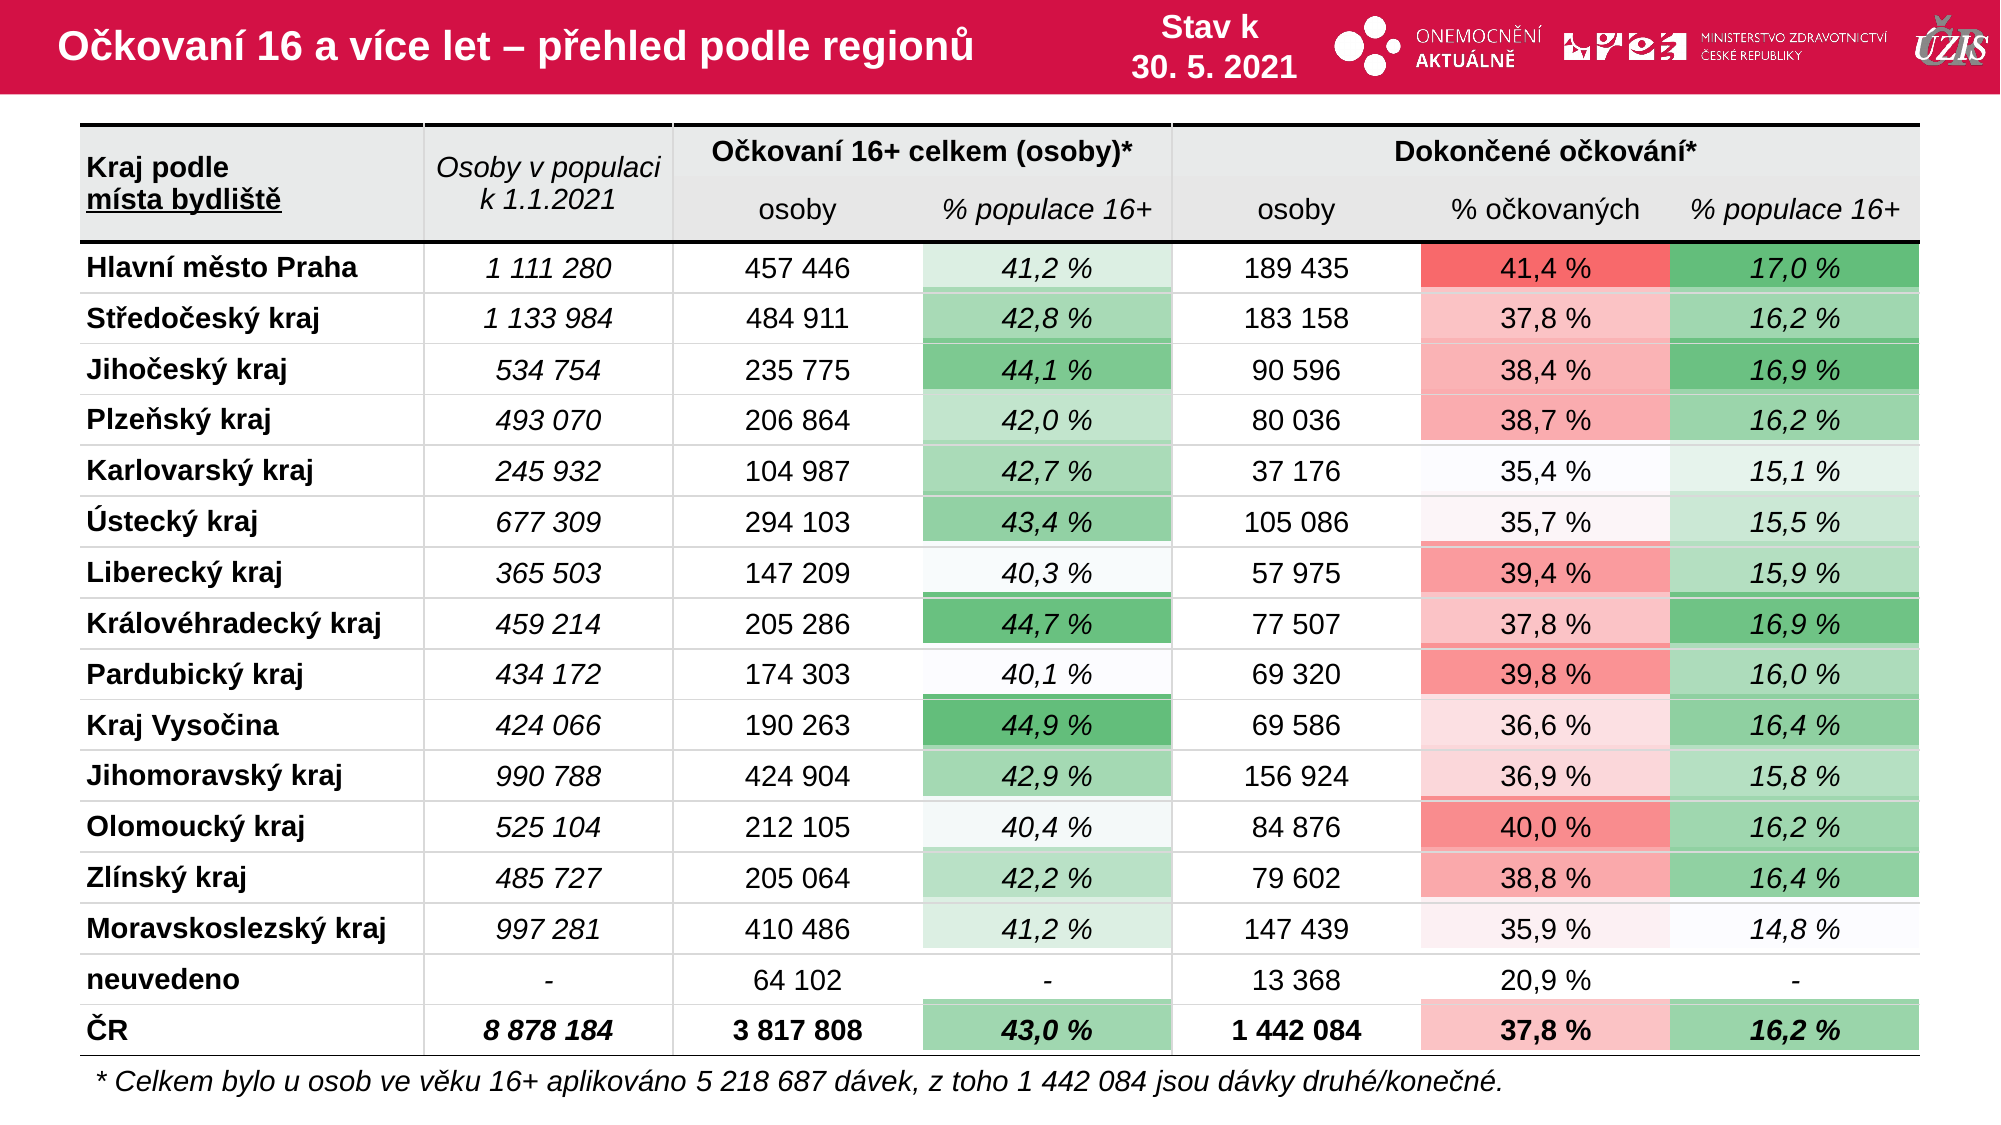

# Očkovaní 16 a více let – přehled podle regionů
Stav k
30. 5. 2021
| Kraj podle místa bydliště | Osoby v populaci k 1.1.2021 | Očkovaní 16+ celkem (osoby)\* |  | Dokončené očkování\* |  |  |
| --- | --- | --- | --- | --- | --- | --- |
|  |  | osoby | % populace 16+ | osoby | % očkovaných | % populace 16+ |
| Hlavní město Praha | 1 111 280 | 457 446 | 41,2 % | 189 435 | 41,4 % | 17,0 % |
| Středočeský kraj | 1 133 984 | 484 911 | 42,8 % | 183 158 | 37,8 % | 16,2 % |
| Jihočeský kraj | 534 754 | 235 775 | 44,1 % | 90 596 | 38,4 % | 16,9 % |
| Plzeňský kraj | 493 070 | 206 864 | 42,0 % | 80 036 | 38,7 % | 16,2 % |
| Karlovarský kraj | 245 932 | 104 987 | 42,7 % | 37 176 | 35,4 % | 15,1 % |
| Ústecký kraj | 677 309 | 294 103 | 43,4 % | 105 086 | 35,7 % | 15,5 % |
| Liberecký kraj | 365 503 | 147 209 | 40,3 % | 57 975 | 39,4 % | 15,9 % |
| Královéhradecký kraj | 459 214 | 205 286 | 44,7 % | 77 507 | 37,8 % | 16,9 % |
| Pardubický kraj | 434 172 | 174 303 | 40,1 % | 69 320 | 39,8 % | 16,0 % |
| Kraj Vysočina | 424 066 | 190 263 | 44,9 % | 69 586 | 36,6 % | 16,4 % |
| Jihomoravský kraj | 990 788 | 424 904 | 42,9 % | 156 924 | 36,9 % | 15,8 % |
| Olomoucký kraj | 525 104 | 212 105 | 40,4 % | 84 876 | 40,0 % | 16,2 % |
| Zlínský kraj | 485 727 | 205 064 | 42,2 % | 79 602 | 38,8 % | 16,4 % |
| Moravskoslezský kraj | 997 281 | 410 486 | 41,2 % | 147 439 | 35,9 % | 14,8 % |
| neuvedeno | - | 64 102 | - | 13 368 | 20,9 % | - |
| ČR | 8 878 184 | 3 817 808 | 43,0 % | 1 442 084 | 37,8 % | 16,2 % |
|  |  |  |  |  |  |
| --- | --- | --- | --- | --- | --- |
|  |  |  |  |  |  |
|  |  |  |  |  |  |
|  |  |  |  |  |  |
|  |  |  |  |  |  |
|  |  |  |  |  |  |
|  |  |  |  |  |  |
|  |  |  |  |  |  |
|  |  |  |  |  |  |
|  |  |  |  |  |  |
|  |  |  |  |  |  |
|  |  |  |  |  |  |
|  |  |  |  |  |  |
|  |  |  |  |  |  |
|  |  |  |  |  |  |
|  |  |  |  |  |  |
* Celkem bylo u osob ve věku 16+ aplikováno 5 218 687 dávek, z toho 1 442 084 jsou dávky druhé/konečné.